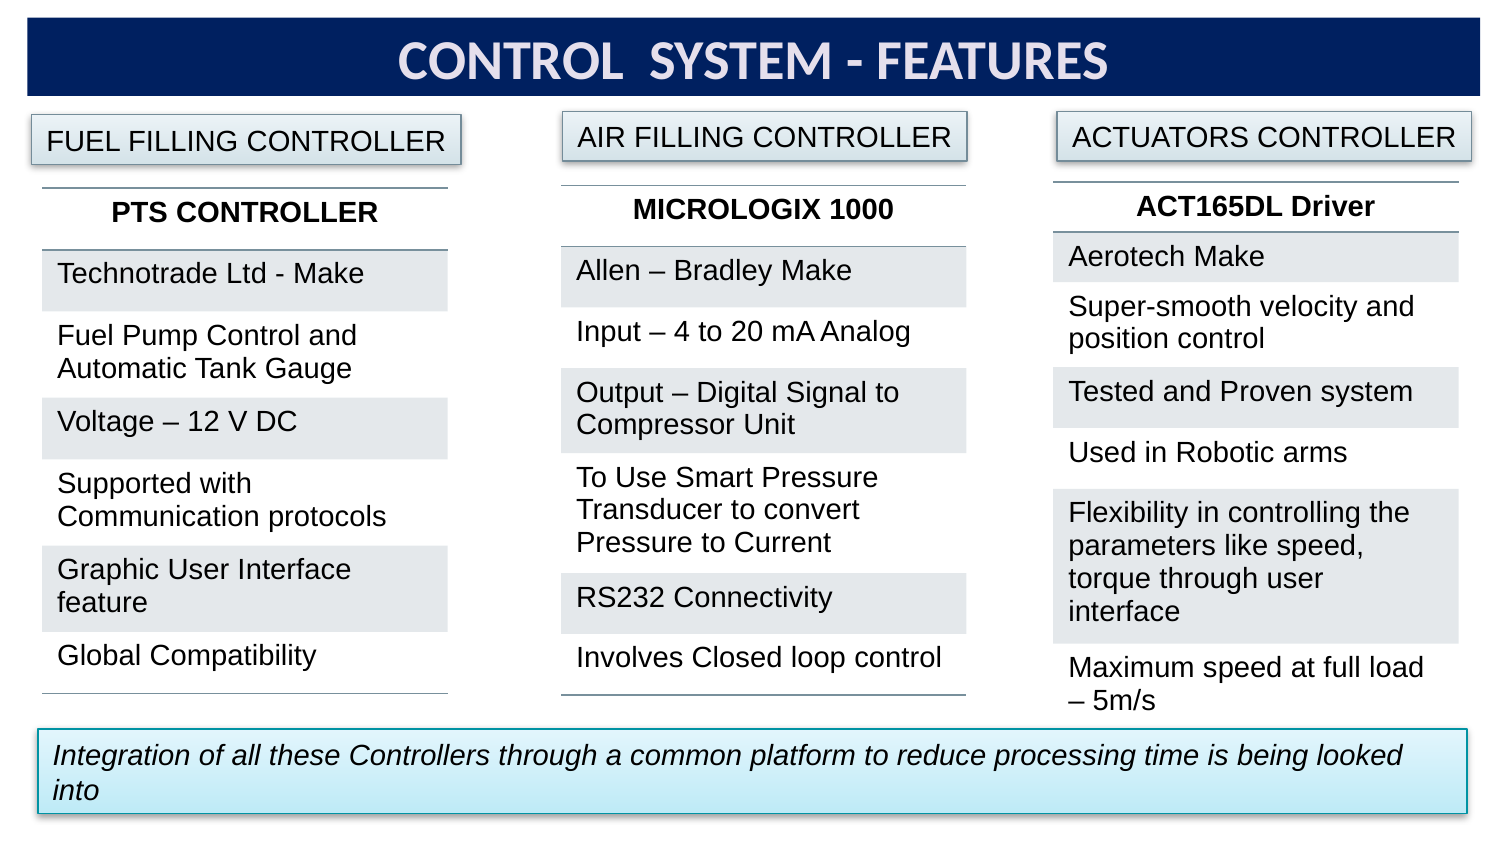

CONTROL  SYSTEM - FEATURES
AIR FILLING CONTROLLER
ACTUATORS CONTROLLER
FUEL FILLING CONTROLLER
| ACT165DL Driver |
| --- |
| Aerotech Make |
| Super-smooth velocity and position control |
| Tested and Proven system |
| Used in Robotic arms |
| Flexibility in controlling the parameters like speed, torque through user interface |
| Maximum speed at full load – 5m/s |
| MICROLOGIX 1000 |
| --- |
| Allen – Bradley Make |
| Input – 4 to 20 mA Analog |
| Output – Digital Signal to Compressor Unit |
| To Use Smart Pressure Transducer to convert Pressure to Current |
| RS232 Connectivity |
| Involves Closed loop control |
| PTS CONTROLLER |
| --- |
| Technotrade Ltd - Make |
| Fuel Pump Control and Automatic Tank Gauge |
| Voltage – 12 V DC |
| Supported with Communication protocols |
| Graphic User Interface feature |
| Global Compatibility |
Integration of all these Controllers through a common platform to reduce processing time is being looked into